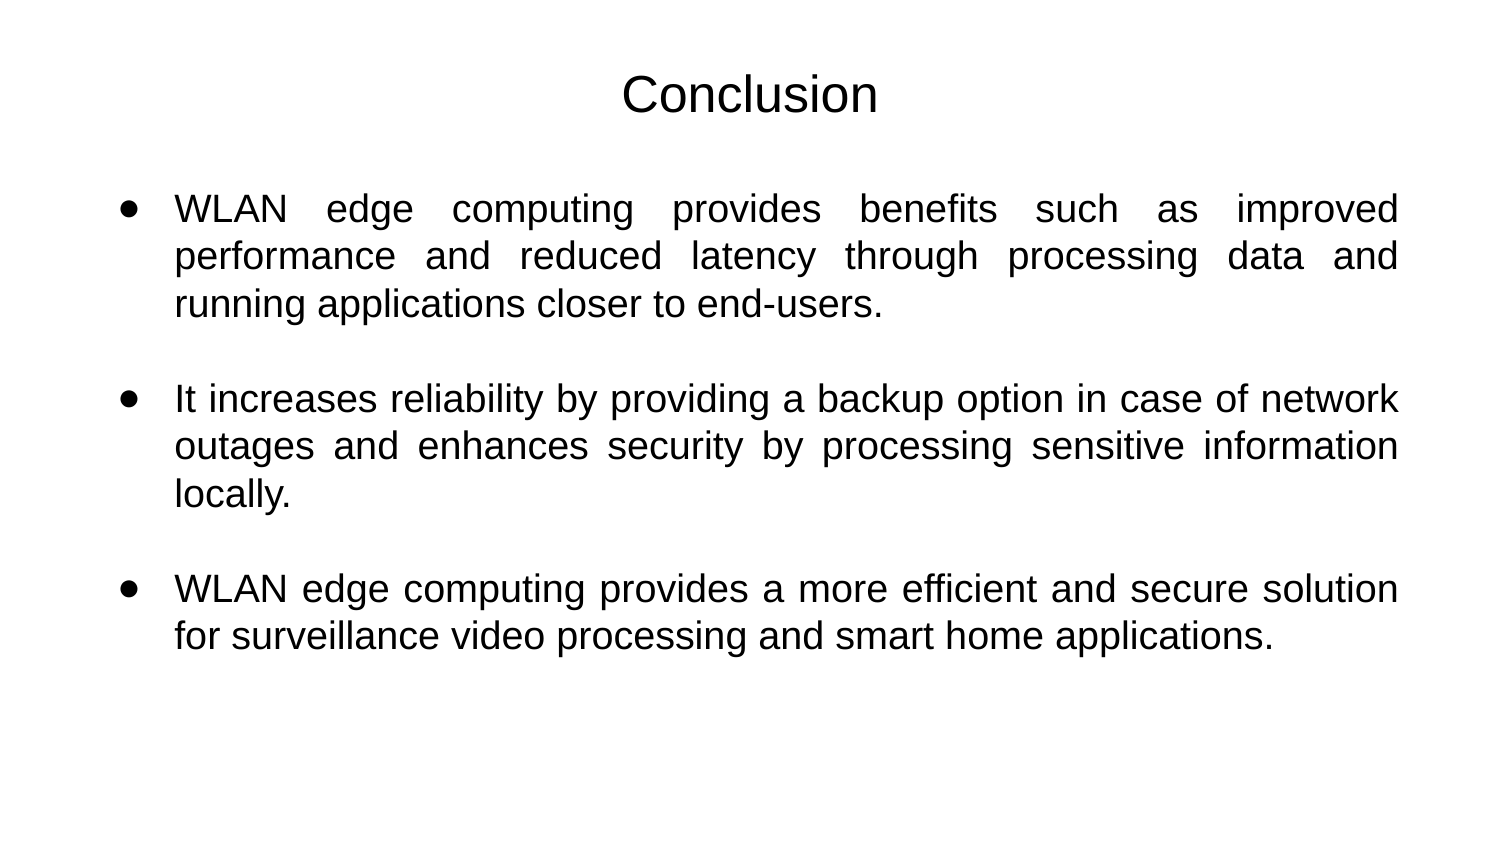

# Conclusion
WLAN edge computing provides benefits such as improved performance and reduced latency through processing data and running applications closer to end-users.

It increases reliability by providing a backup option in case of network outages and enhances security by processing sensitive information locally.

WLAN edge computing provides a more efficient and secure solution for surveillance video processing and smart home applications.